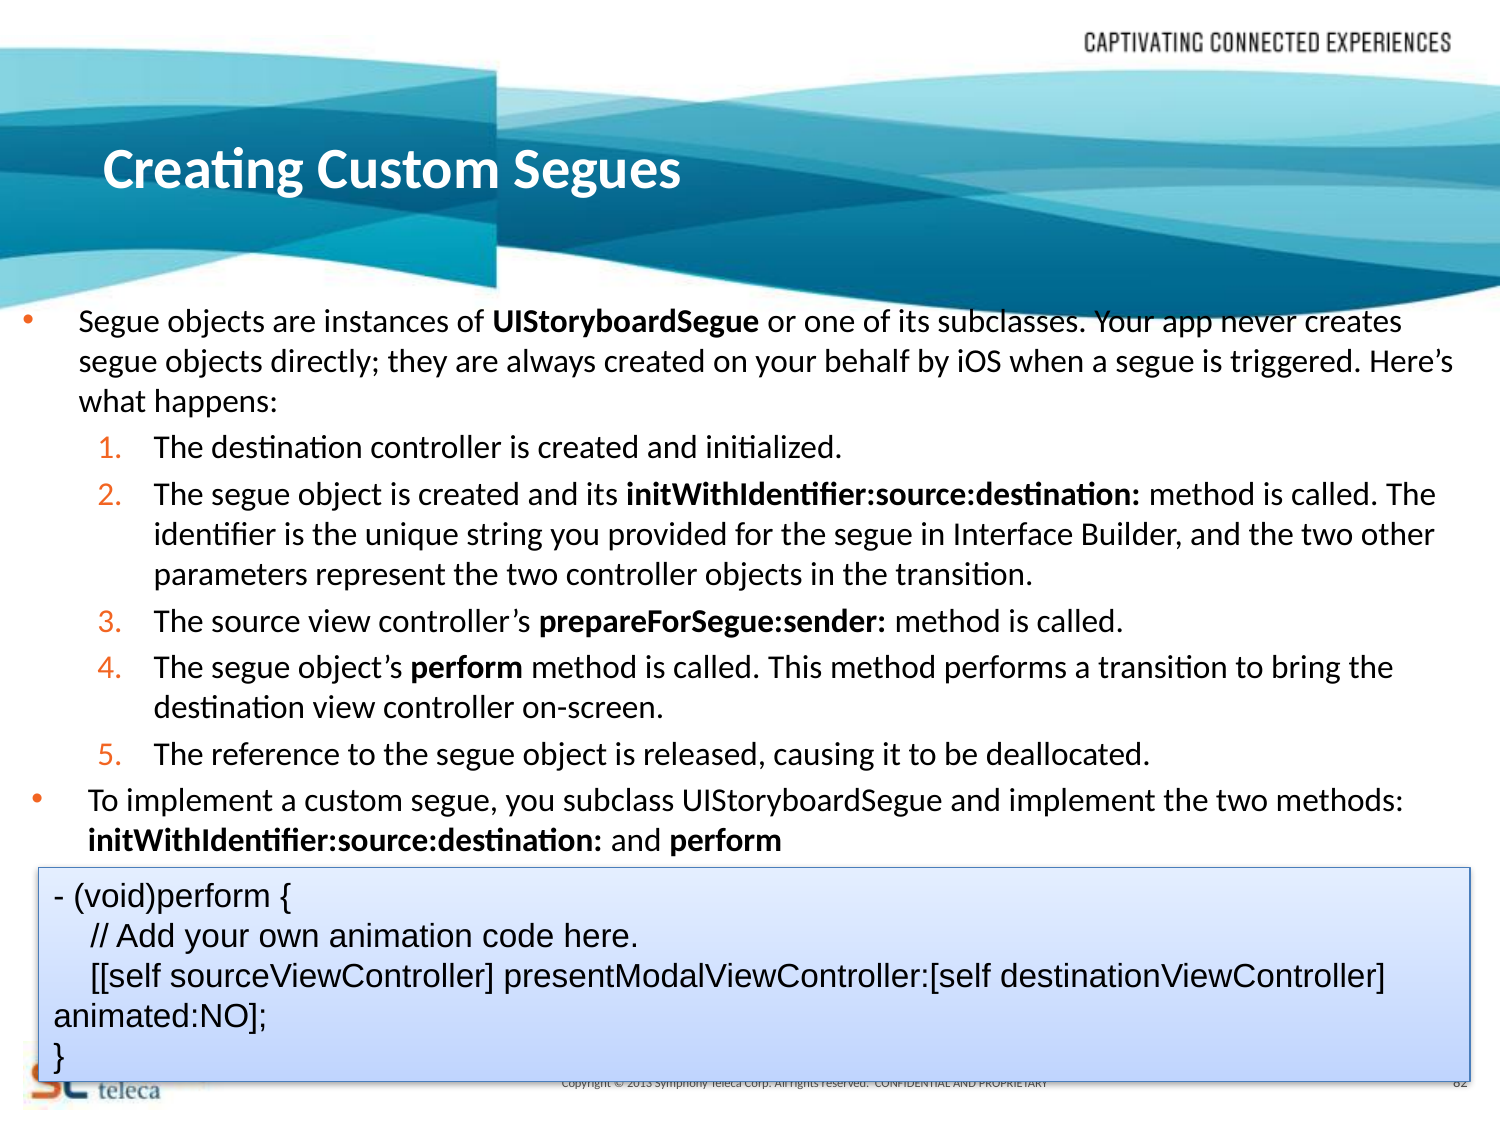

Creating Custom Segues

Segue objects are instances of UIStoryboardSegue or one of its subclasses. Your app never creates segue objects directly; they are always created on your behalf by iOS when a segue is triggered. Here’s what happens:
The destination controller is created and initialized.
The segue object is created and its initWithIdentifier:source:destination: method is called. The identifier is the unique string you provided for the segue in Interface Builder, and the two other parameters represent the two controller objects in the transition.
The source view controller’s prepareForSegue:sender: method is called.
The segue object’s perform method is called. This method performs a transition to bring the destination view controller on-screen.
The reference to the segue object is released, causing it to be deallocated.
To implement a custom segue, you subclass UIStoryboardSegue and implement the two methods: initWithIdentifier:source:destination: and perform

- (void)perform {
    // Add your own animation code here.
    [[self sourceViewController] presentModalViewController:[self destinationViewController] animated:NO];
}